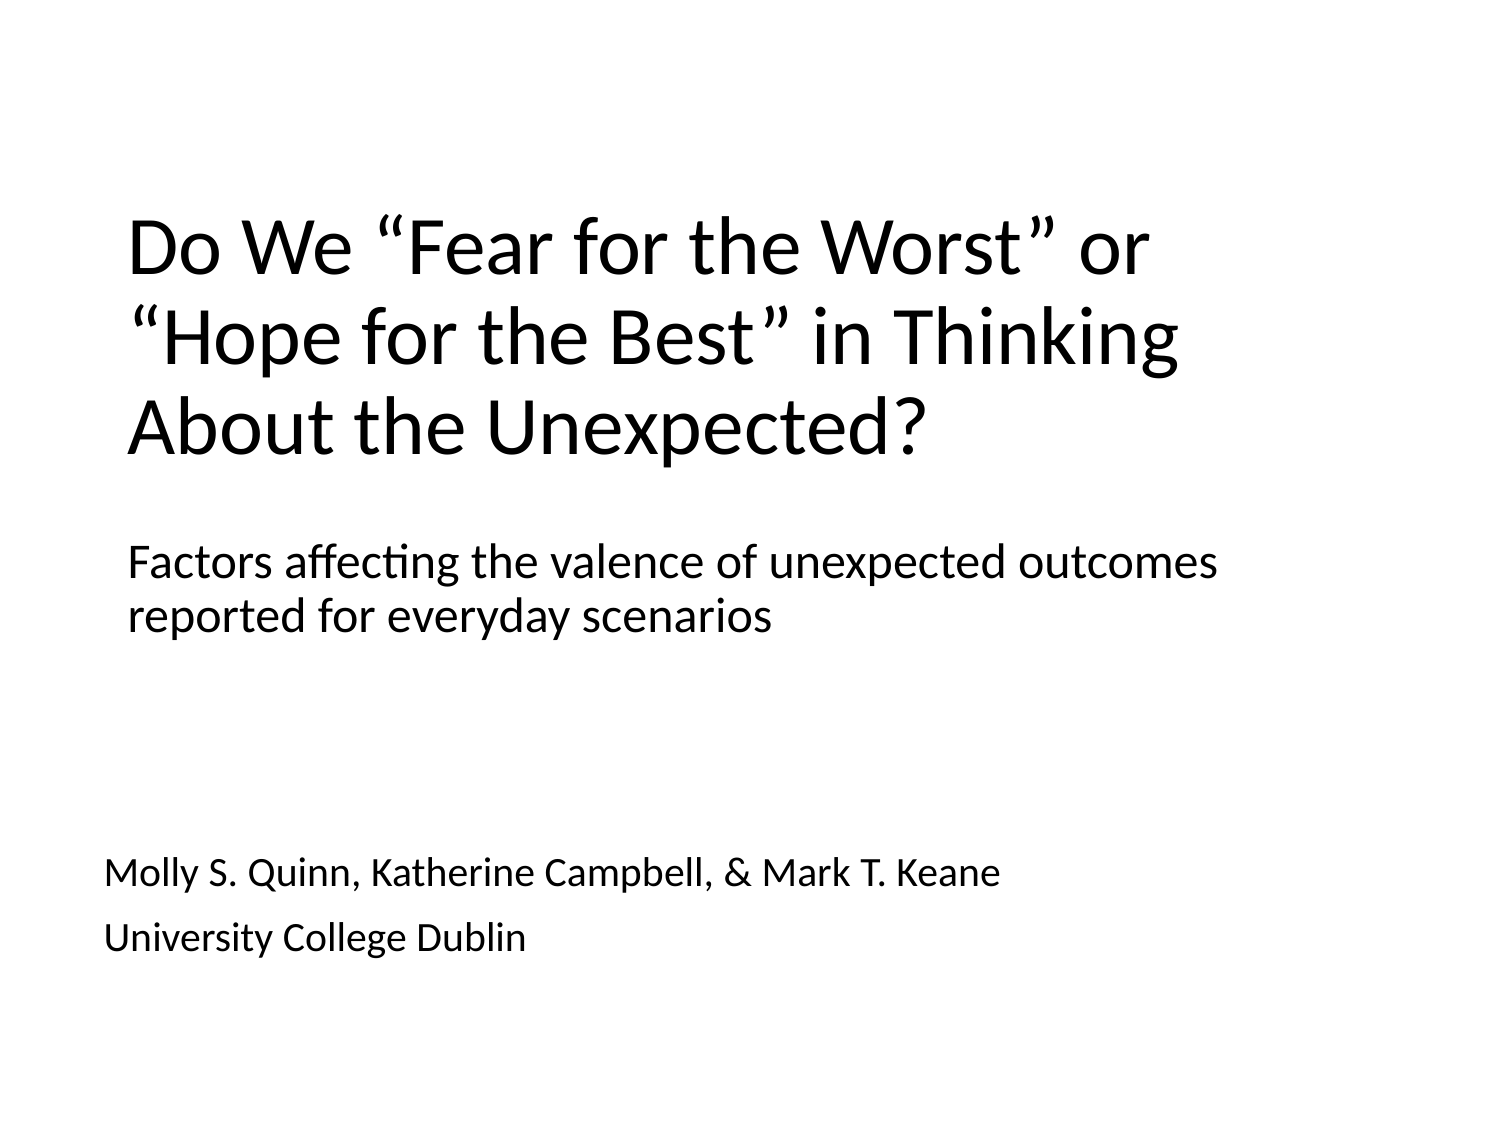

# Do We “Fear for the Worst” or “Hope for the Best” in Thinking About the Unexpected?
Factors affecting the valence of unexpected outcomes reported for everyday scenarios
Molly S. Quinn, Katherine Campbell, & Mark T. Keane
University College Dublin